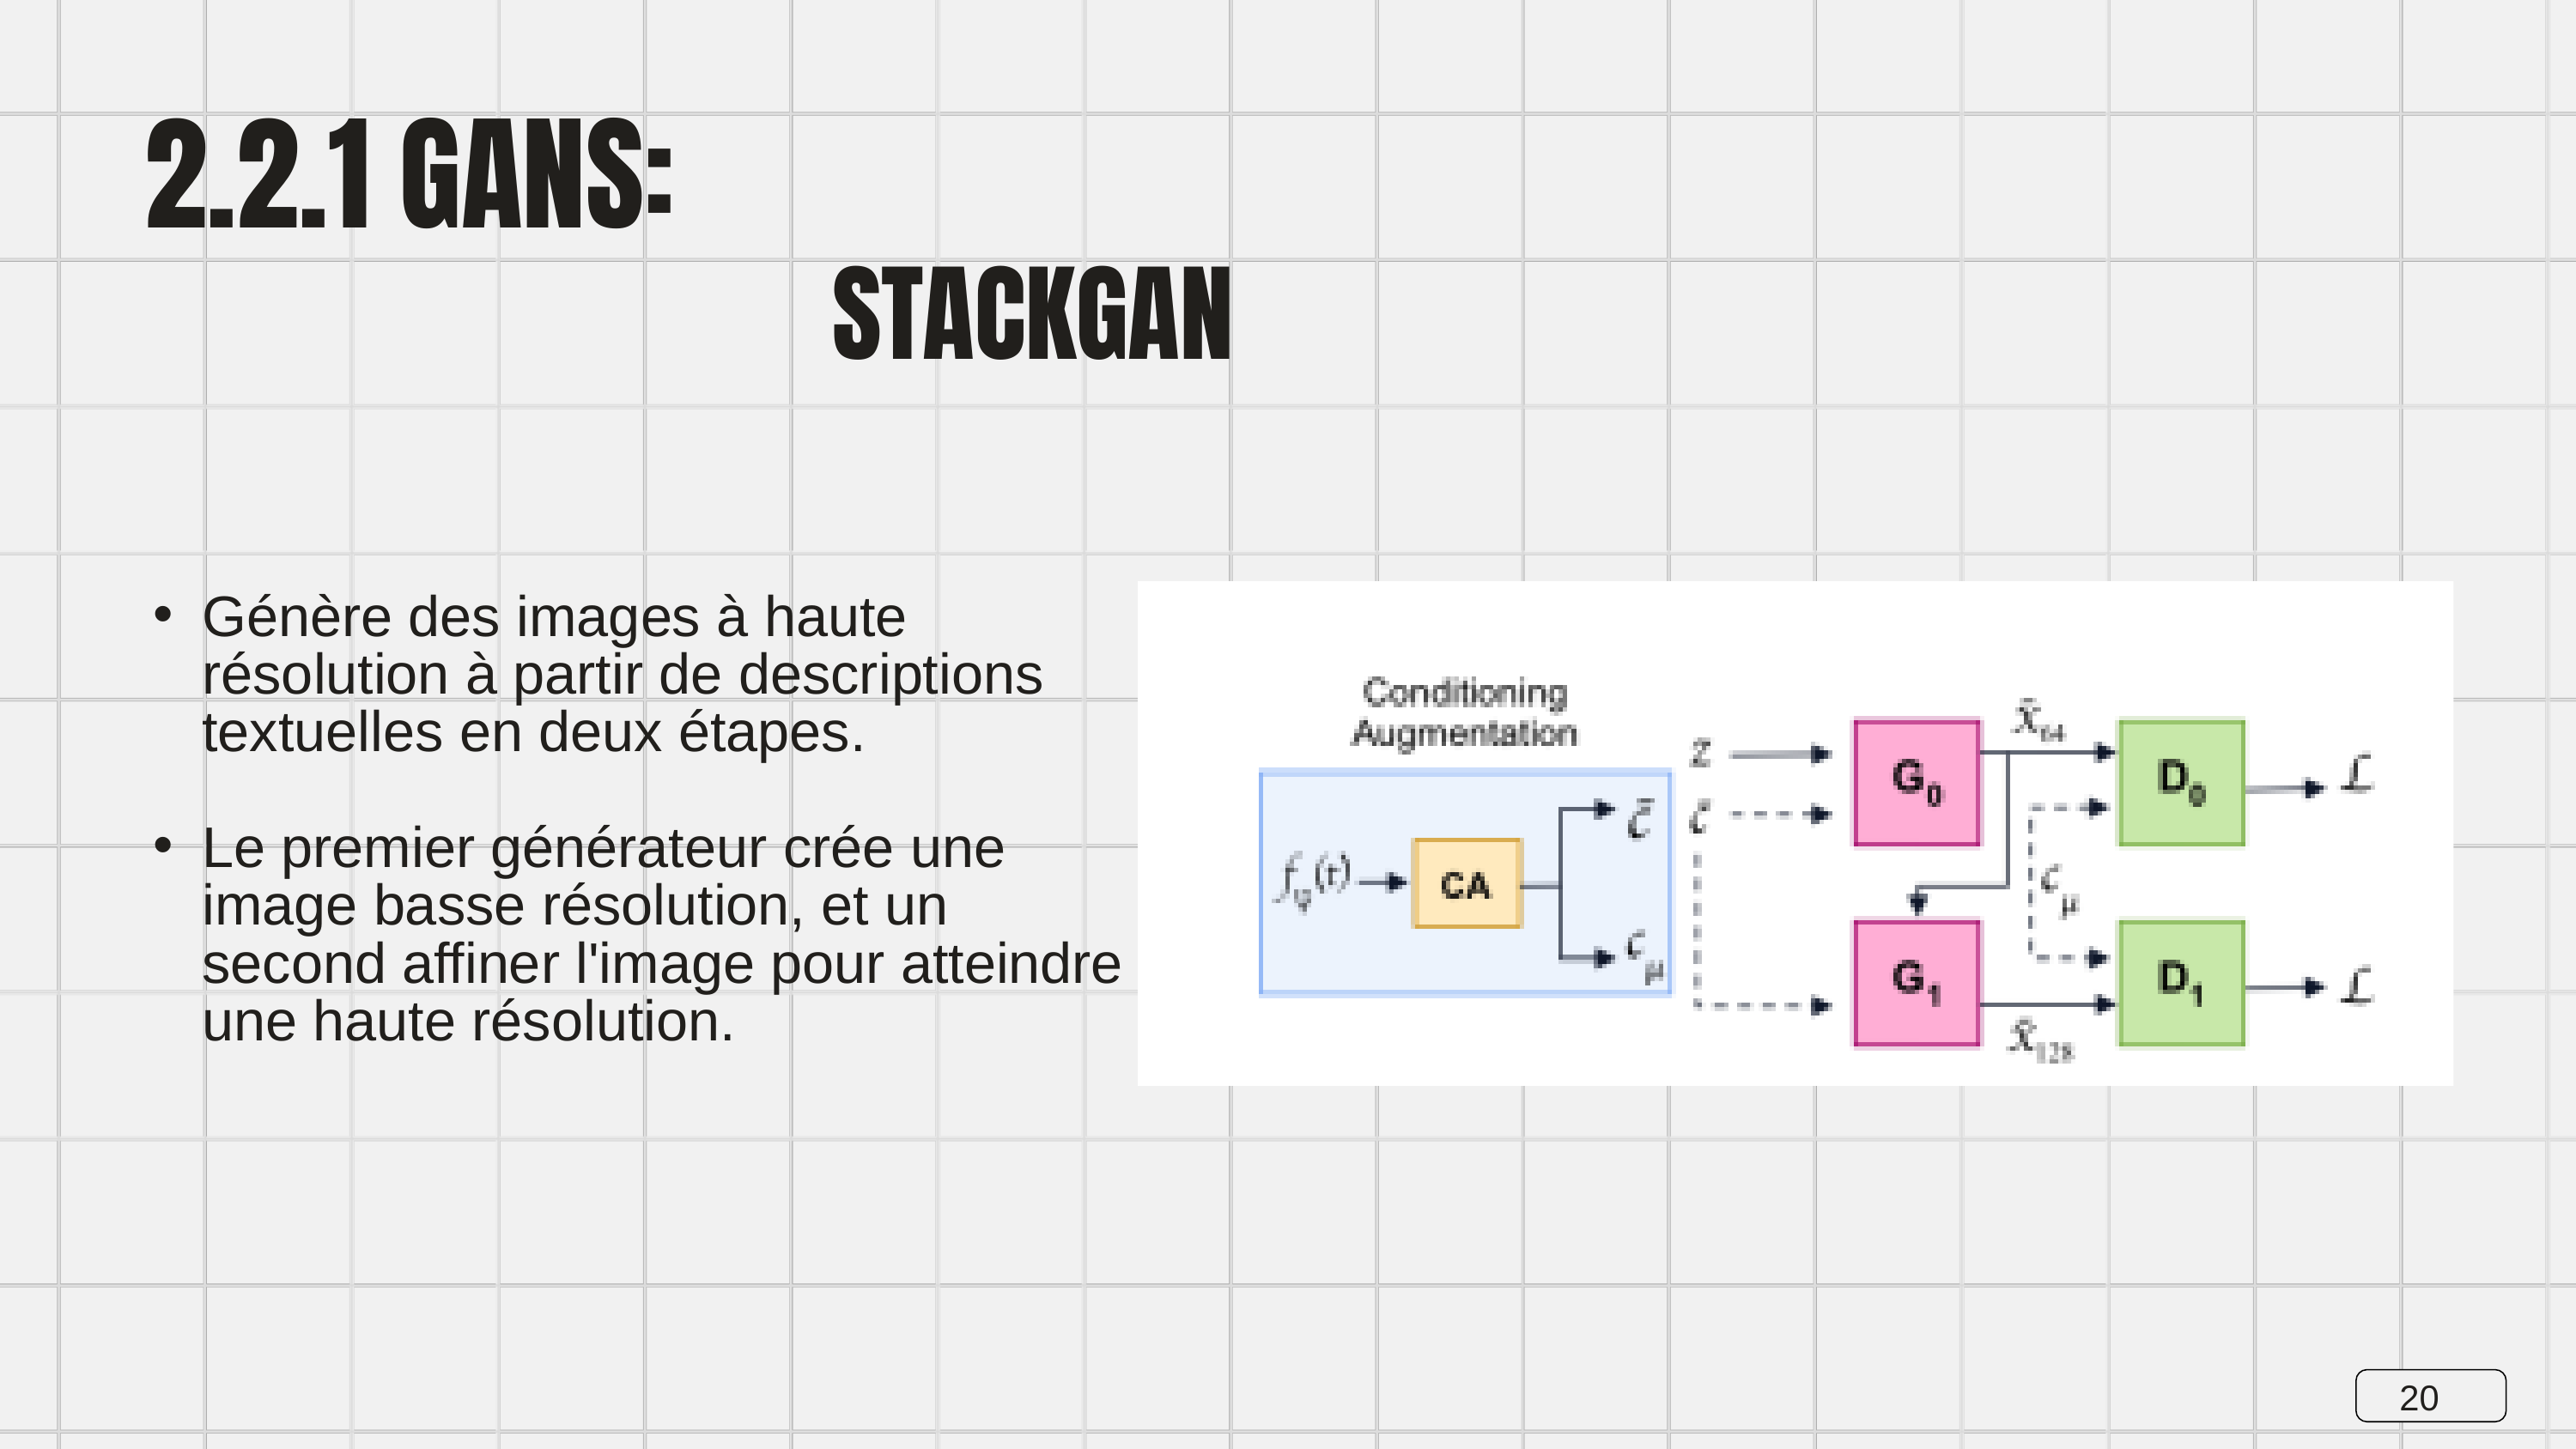

2.2.1 GANS:
STACKGAN

Génère des images à haute résolution à partir de descriptions textuelles en deux étapes.

Le premier générateur crée une image basse résolution, et un second affiner l'image pour atteindre une haute résolution.
20